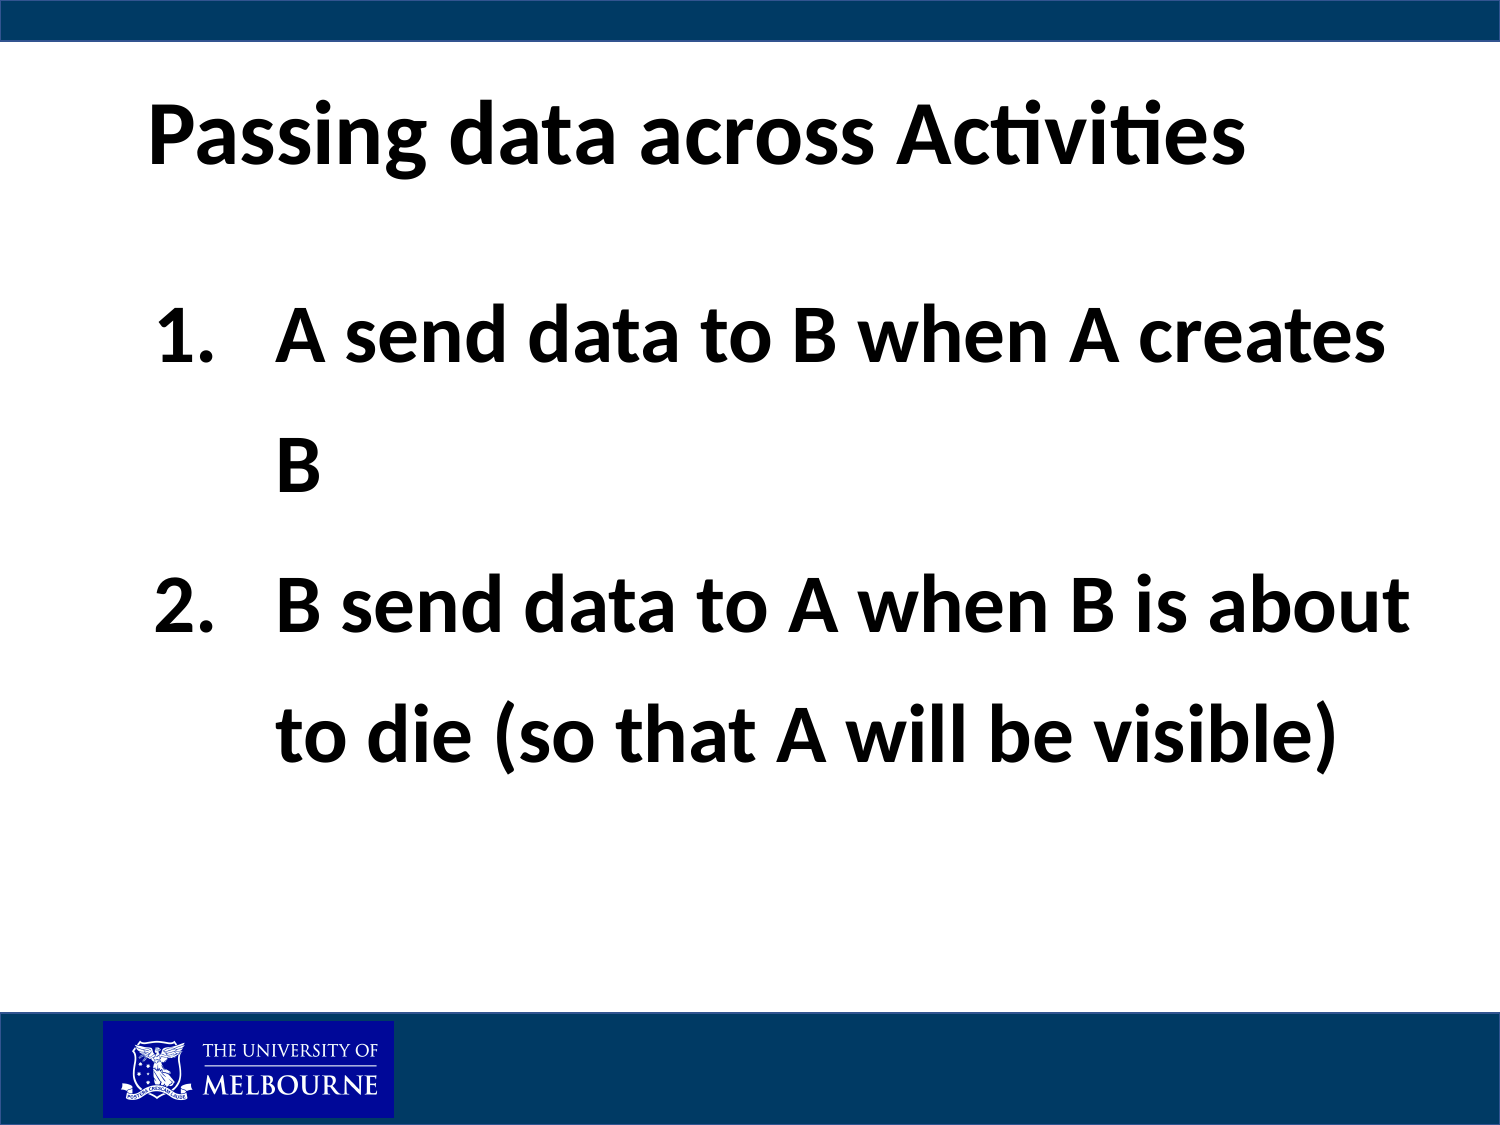

Passing data across Activities
A send data to B when A creates B
B send data to A when B is about to die (so that A will be visible)